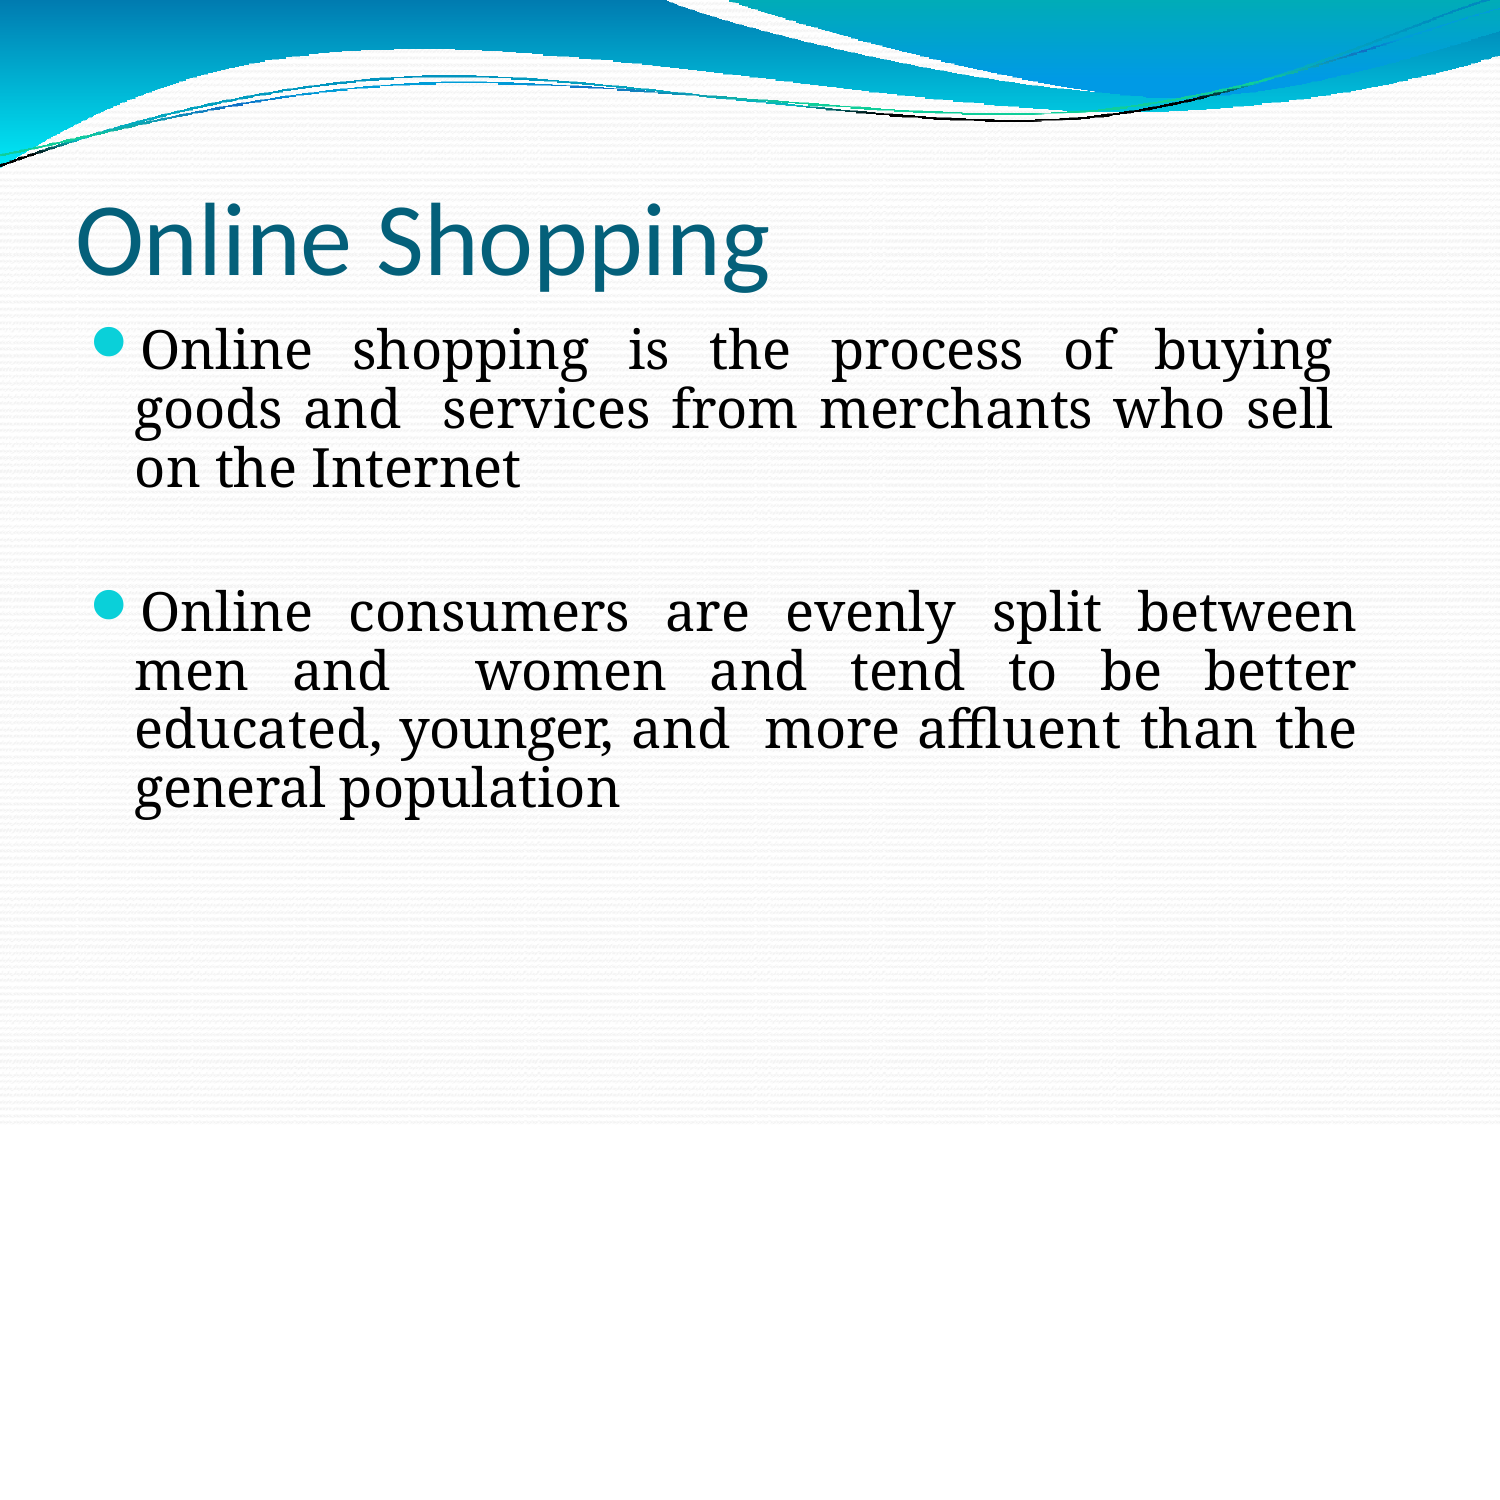

# Online Shopping
Online shopping is the process of buying goods and  services from merchants who sell on the Internet

Online consumers are evenly split between men and  women and tend to be better educated, younger, and  more affluent than the general population